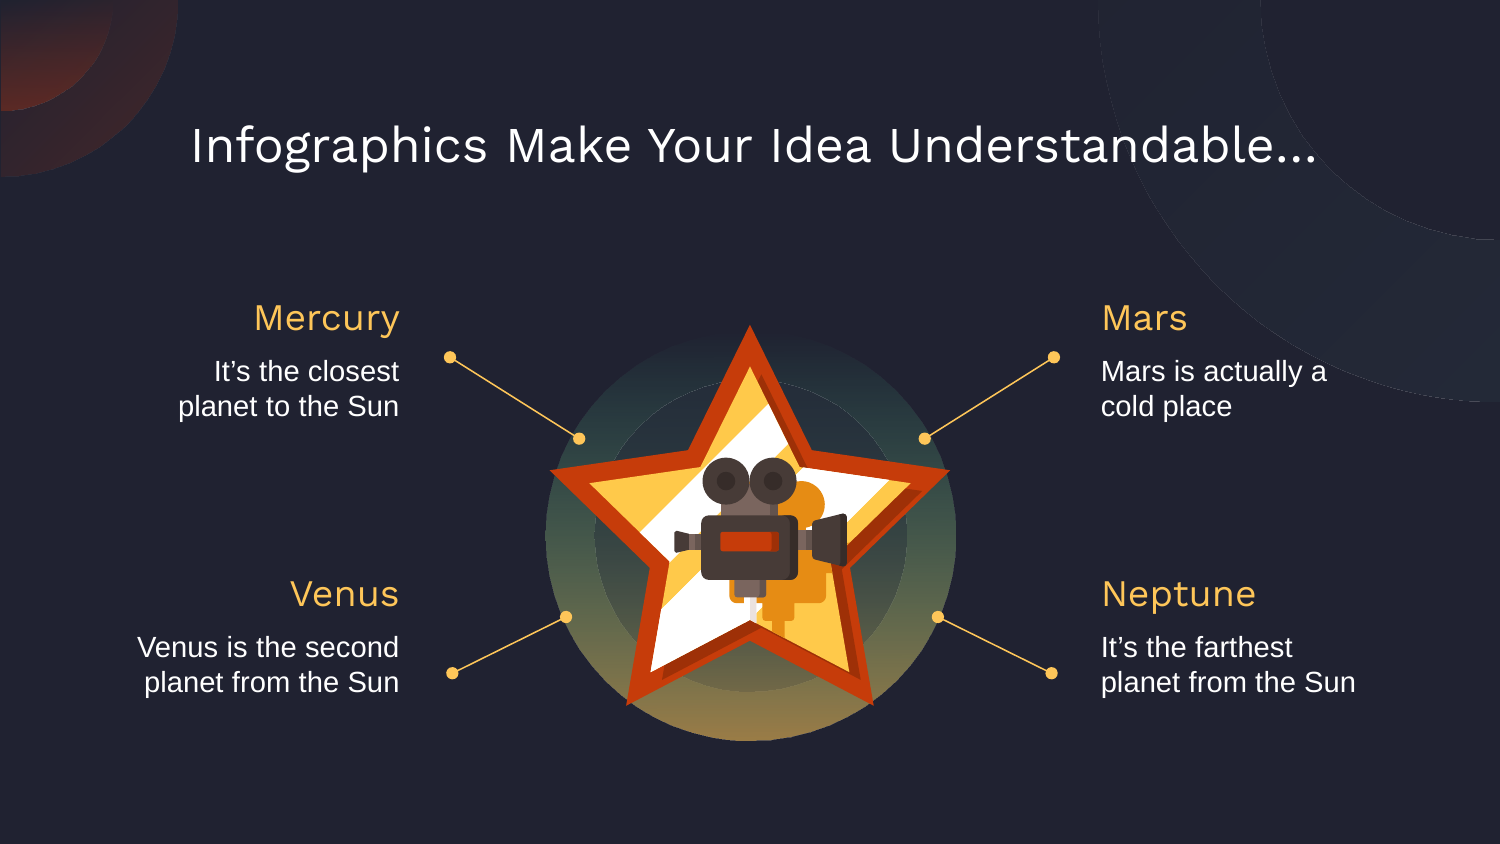

# Infographics Make Your Idea Understandable…
Mercury
Mars

It’s the closest planet to the Sun
Mars is actually a cold place
Venus
Neptune
Venus is the second planet from the Sun
It’s the farthest planet from the Sun